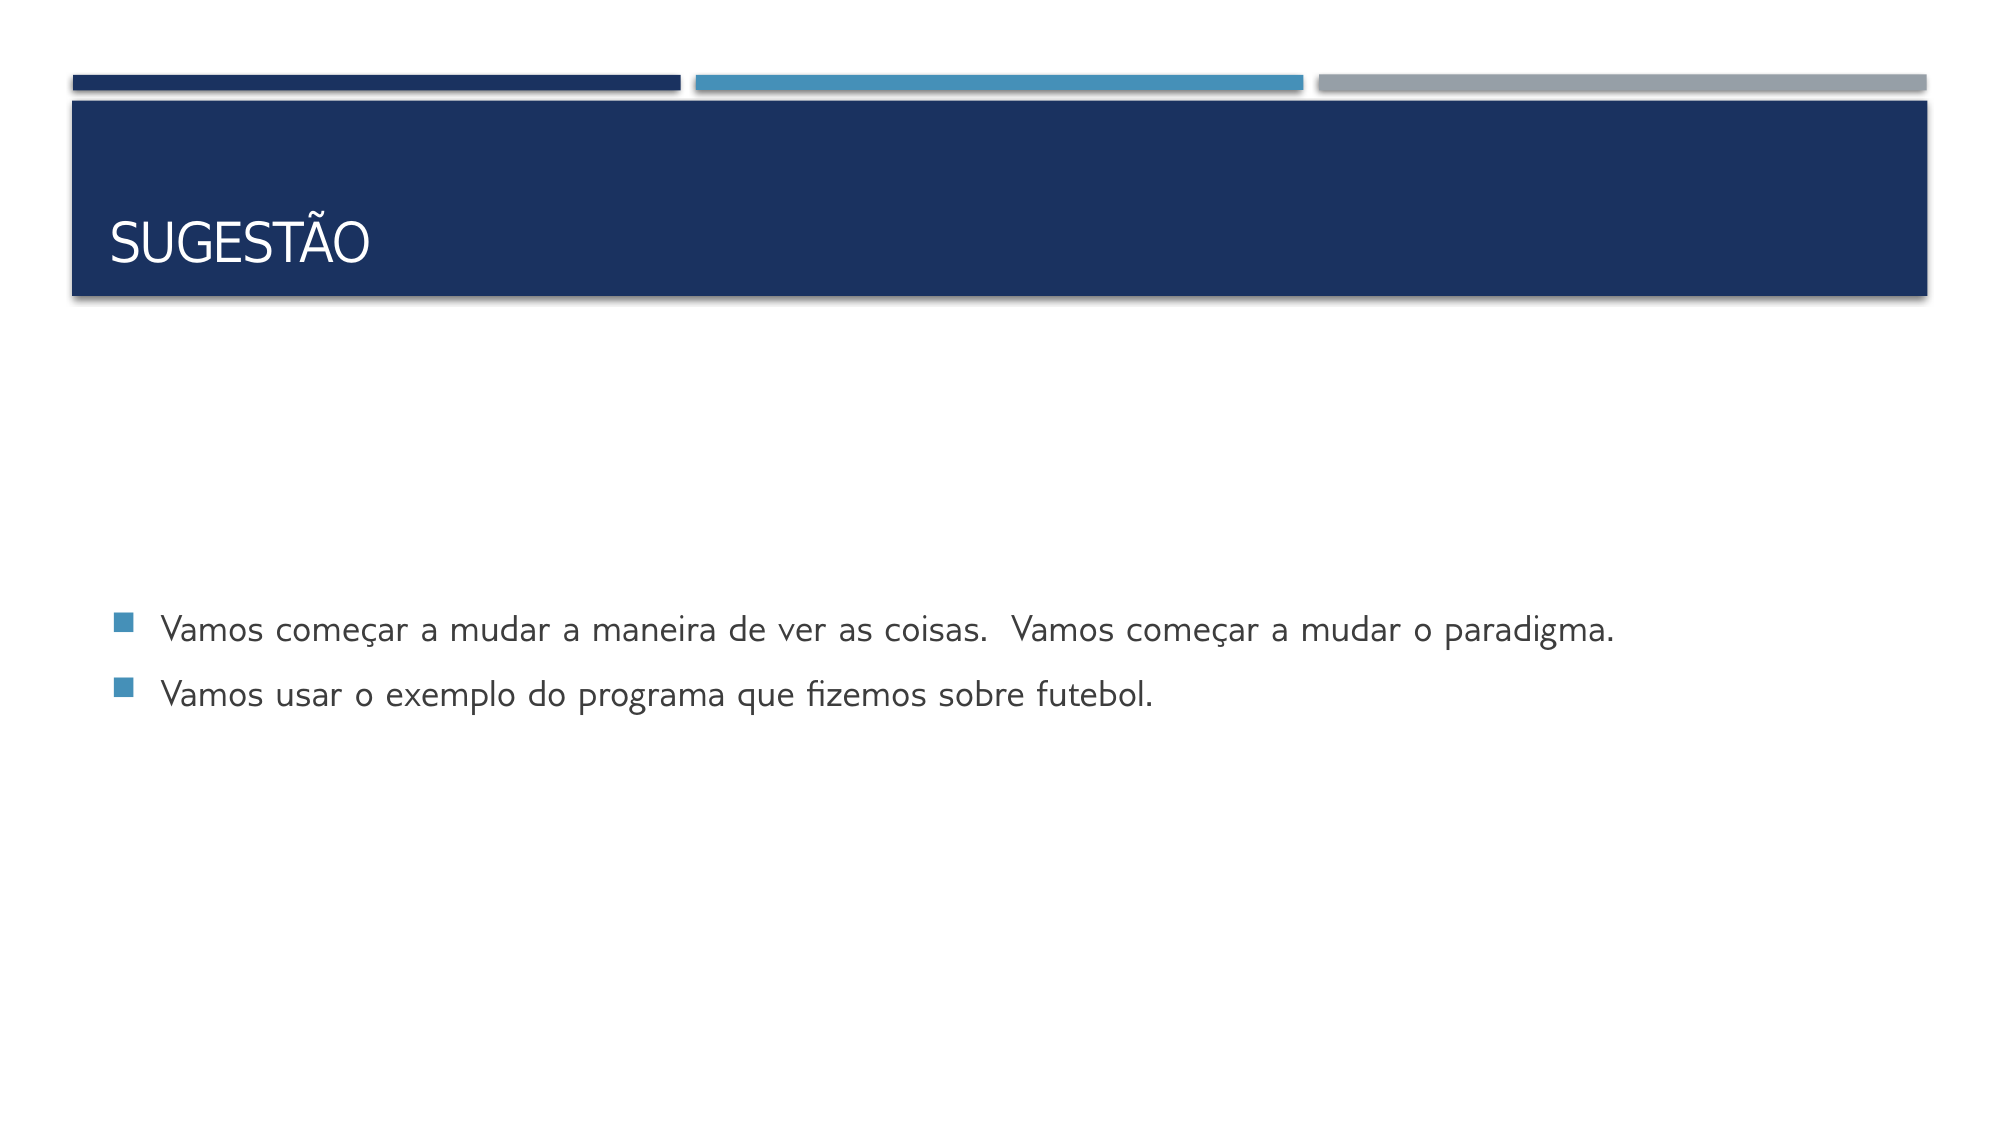

# Sugestão
Vamos começar a mudar a maneira de ver as coisas.  Vamos começar a mudar o paradigma.
Vamos usar o exemplo do programa que fizemos sobre futebol.